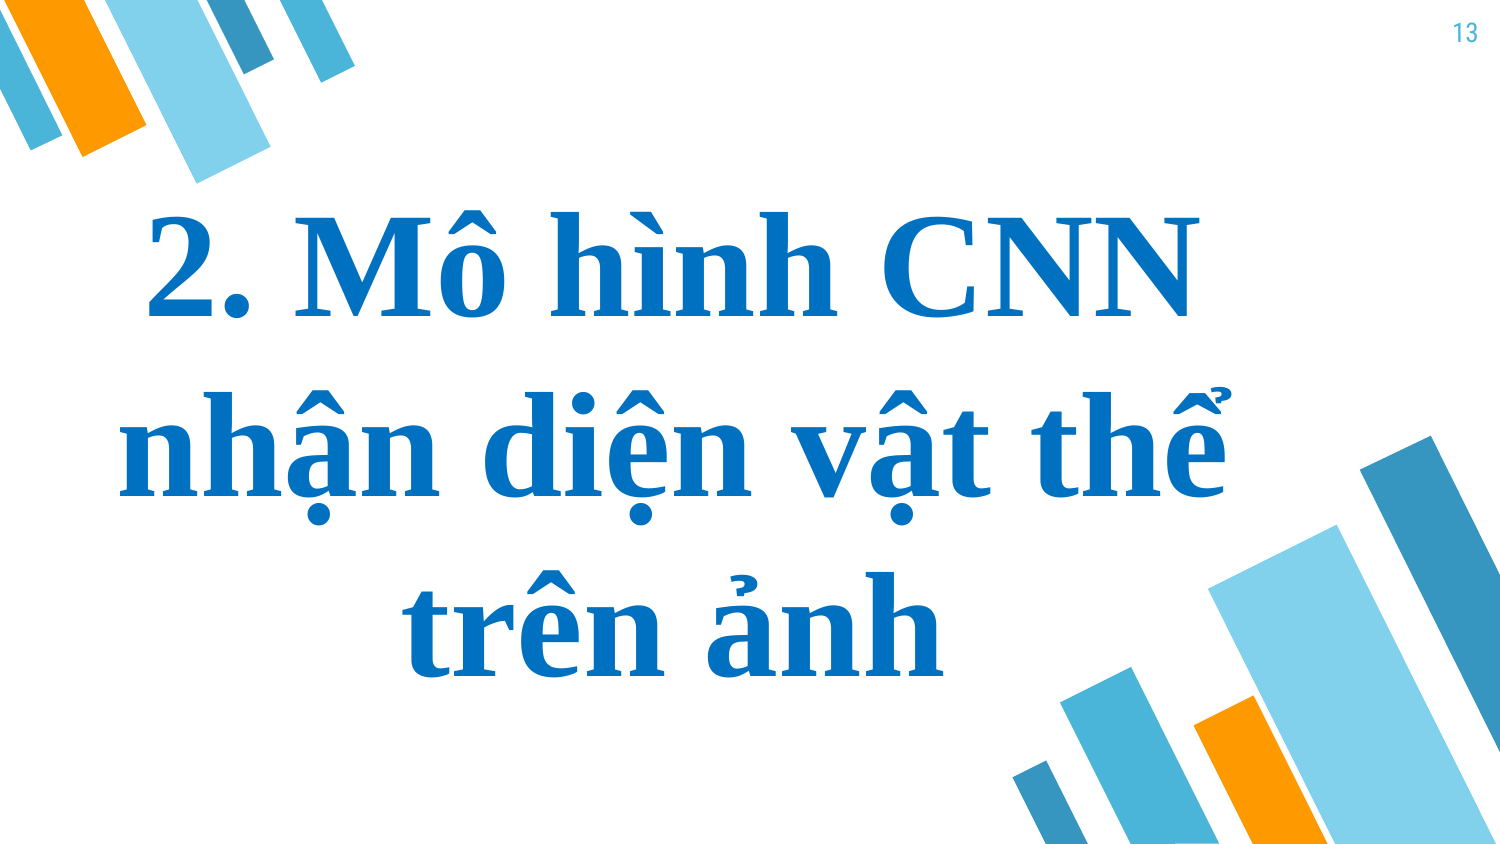

13
2. Mô hình CNN nhận diện vật thể trên ảnh